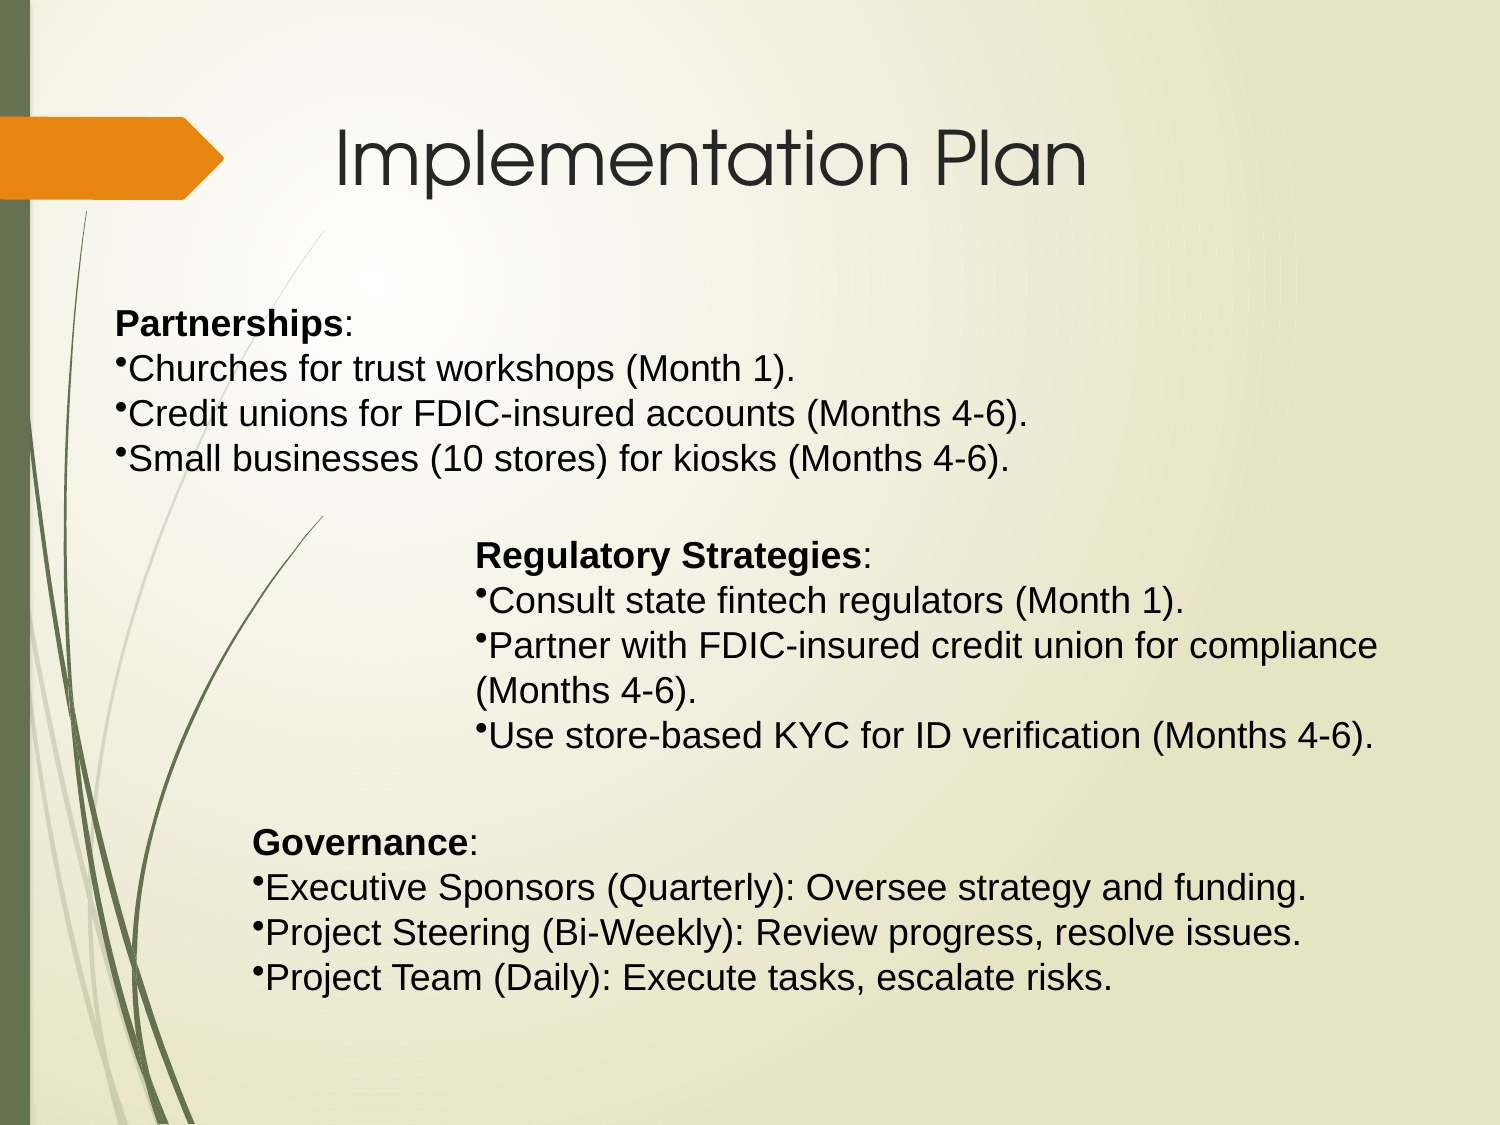

# Implementation Plan
Partnerships:
Churches for trust workshops (Month 1).
Credit unions for FDIC-insured accounts (Months 4-6).
Small businesses (10 stores) for kiosks (Months 4-6).

Regulatory Strategies:
Consult state fintech regulators (Month 1).
Partner with FDIC-insured credit union for compliance (Months 4-6).
Use store-based KYC for ID verification (Months 4-6).

Governance:
Executive Sponsors (Quarterly): Oversee strategy and funding.
Project Steering (Bi-Weekly): Review progress, resolve issues.
Project Team (Daily): Execute tasks, escalate risks.